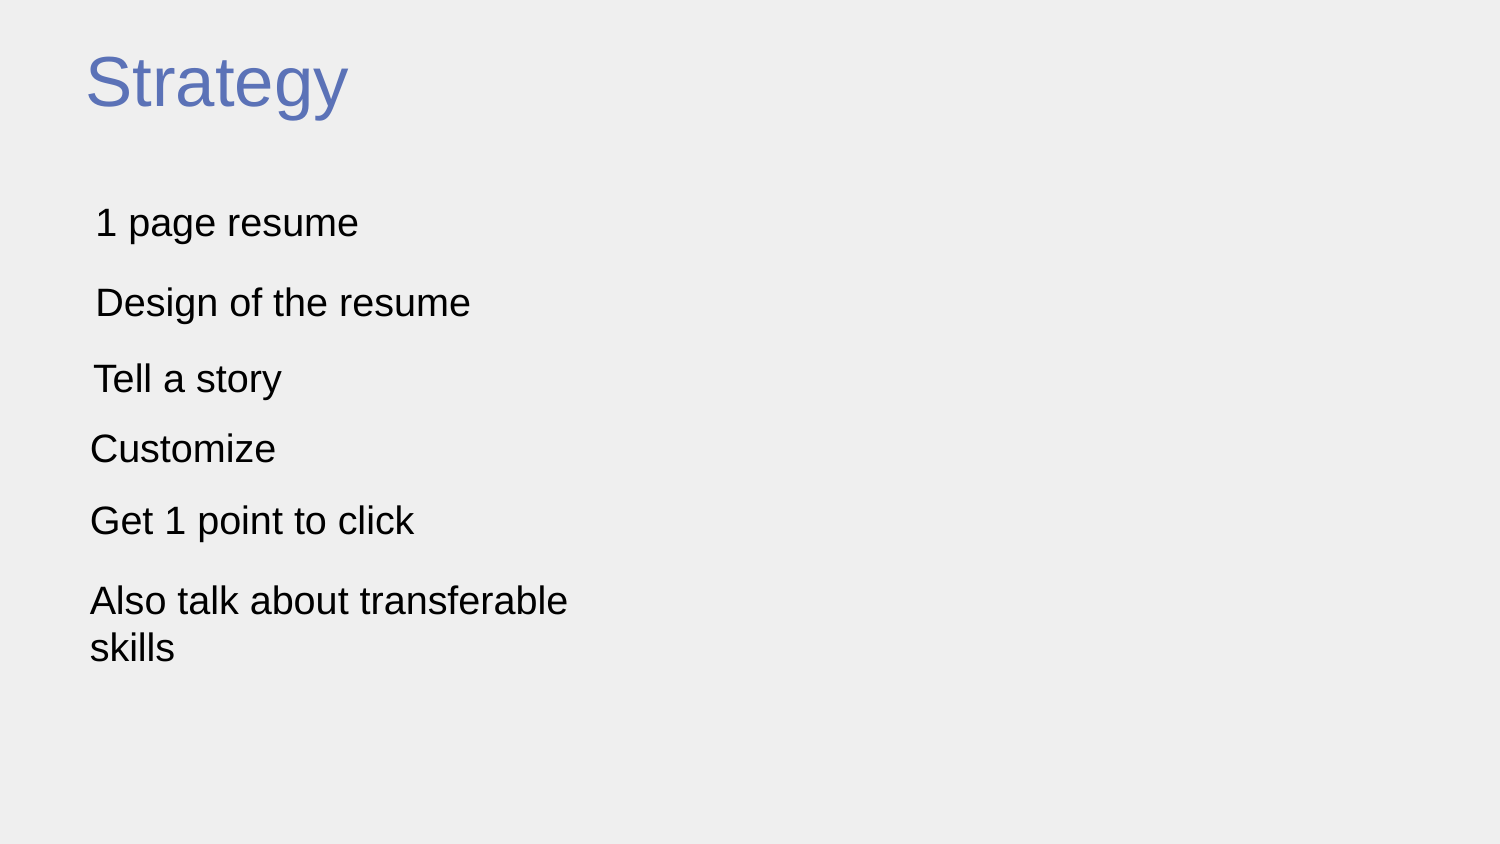

Strategy
1 page resume
Design of the resume
Tell a story
Customize
Get 1 point to click
Also talk about transferable skills